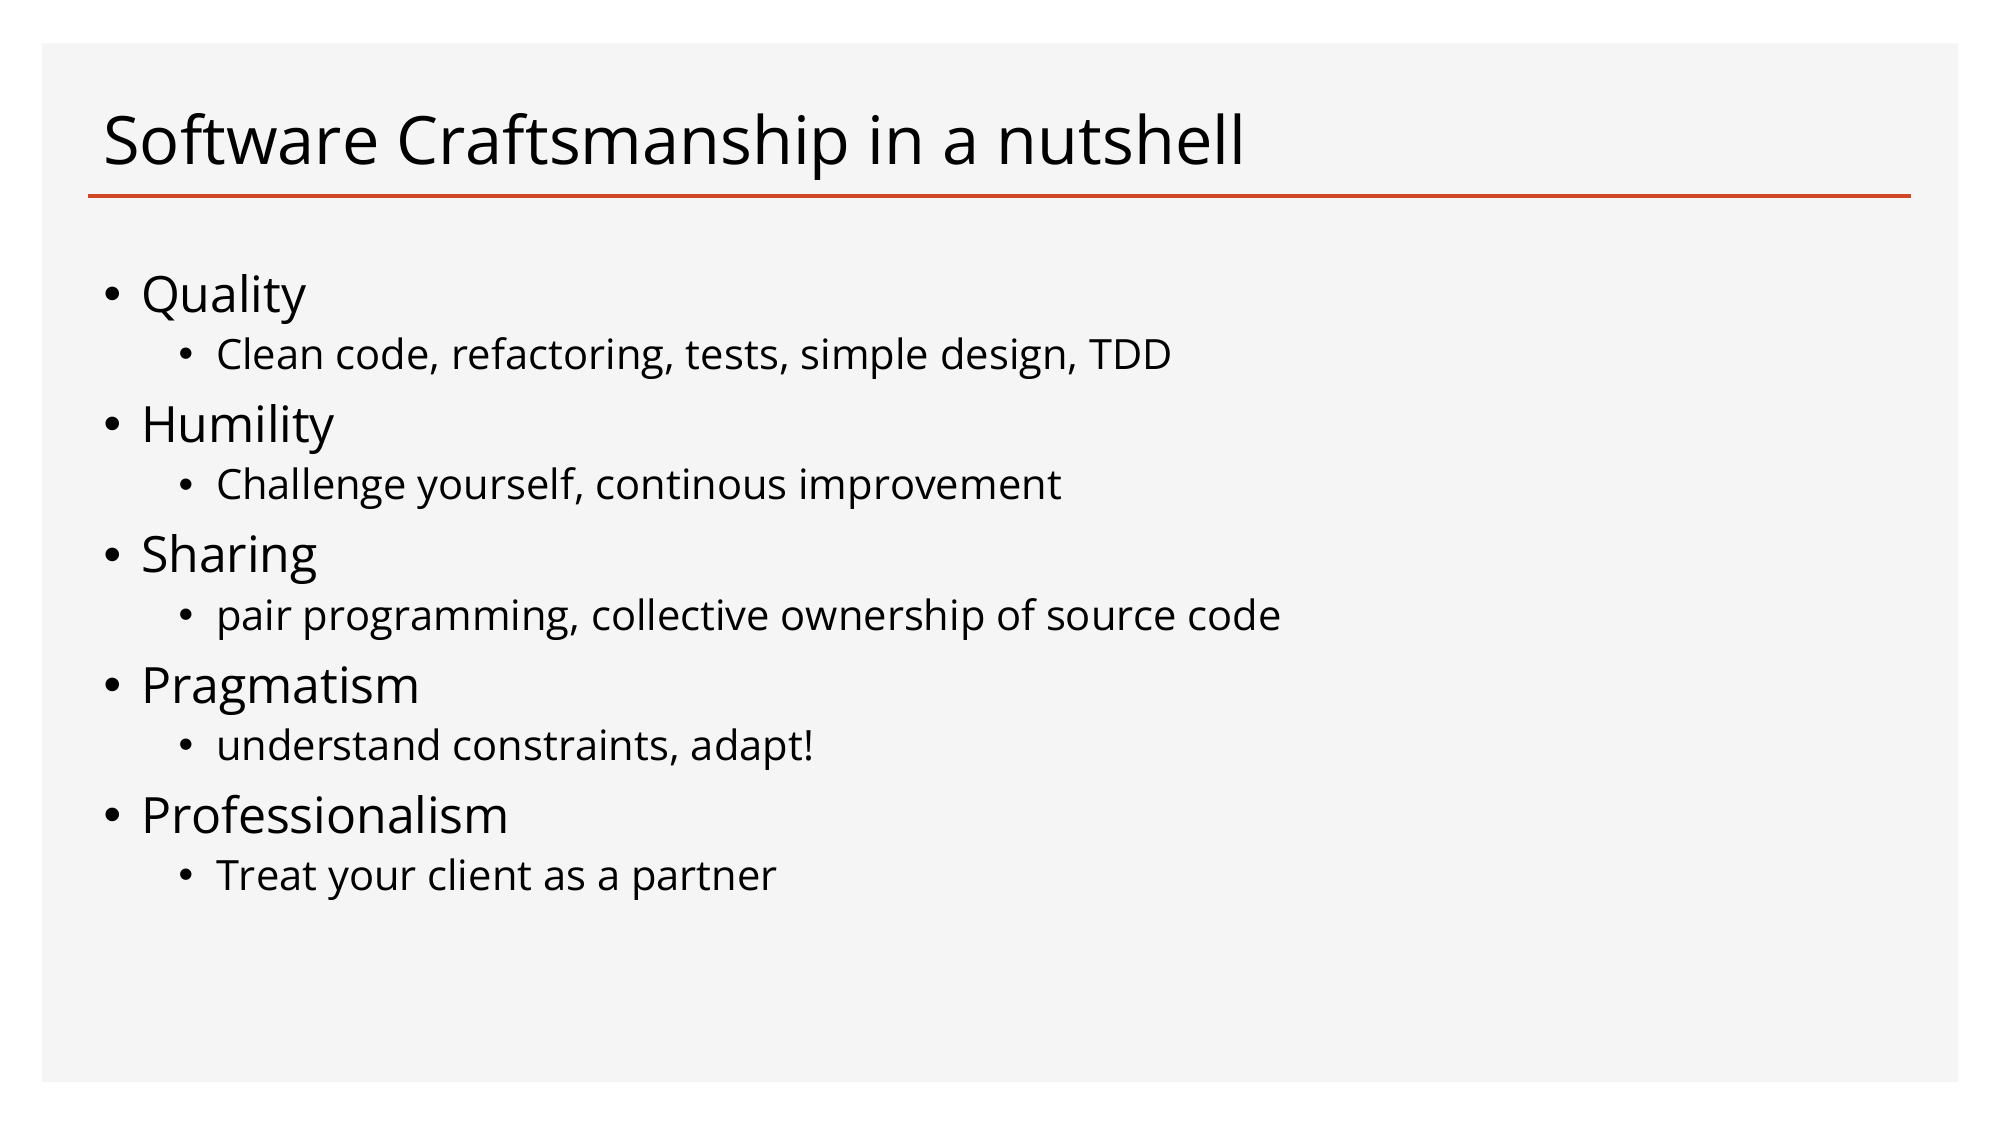

# Software Craftsmanship in a nutshell
Quality
Clean code, refactoring, tests, simple design, TDD
Humility
Challenge yourself, continous improvement
Sharing
pair programming, collective ownership of source code
Pragmatism
understand constraints, adapt!
Professionalism
Treat your client as a partner